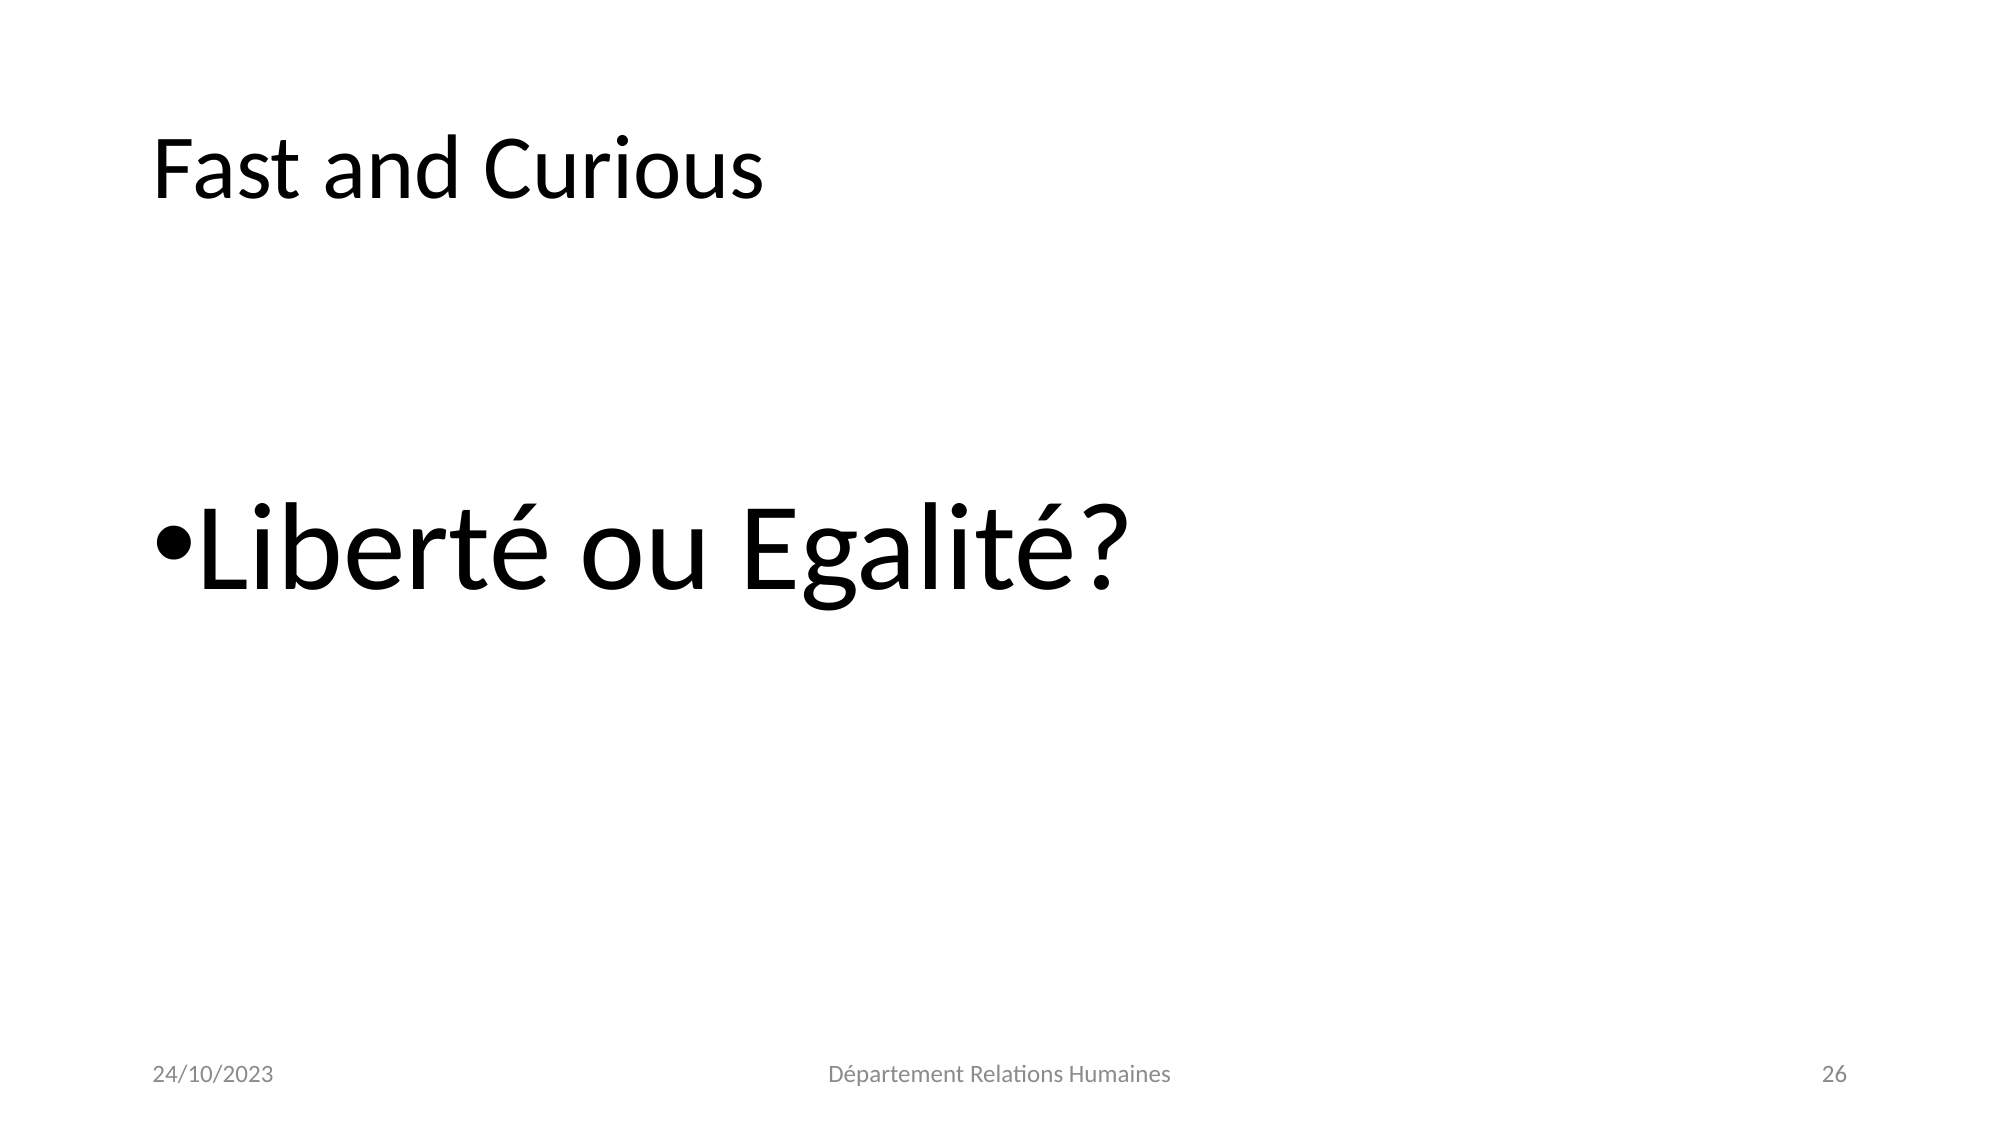

# Fast and Curious

Liberté ou Egalité?
24/10/2023
Département Relations Humaines
26